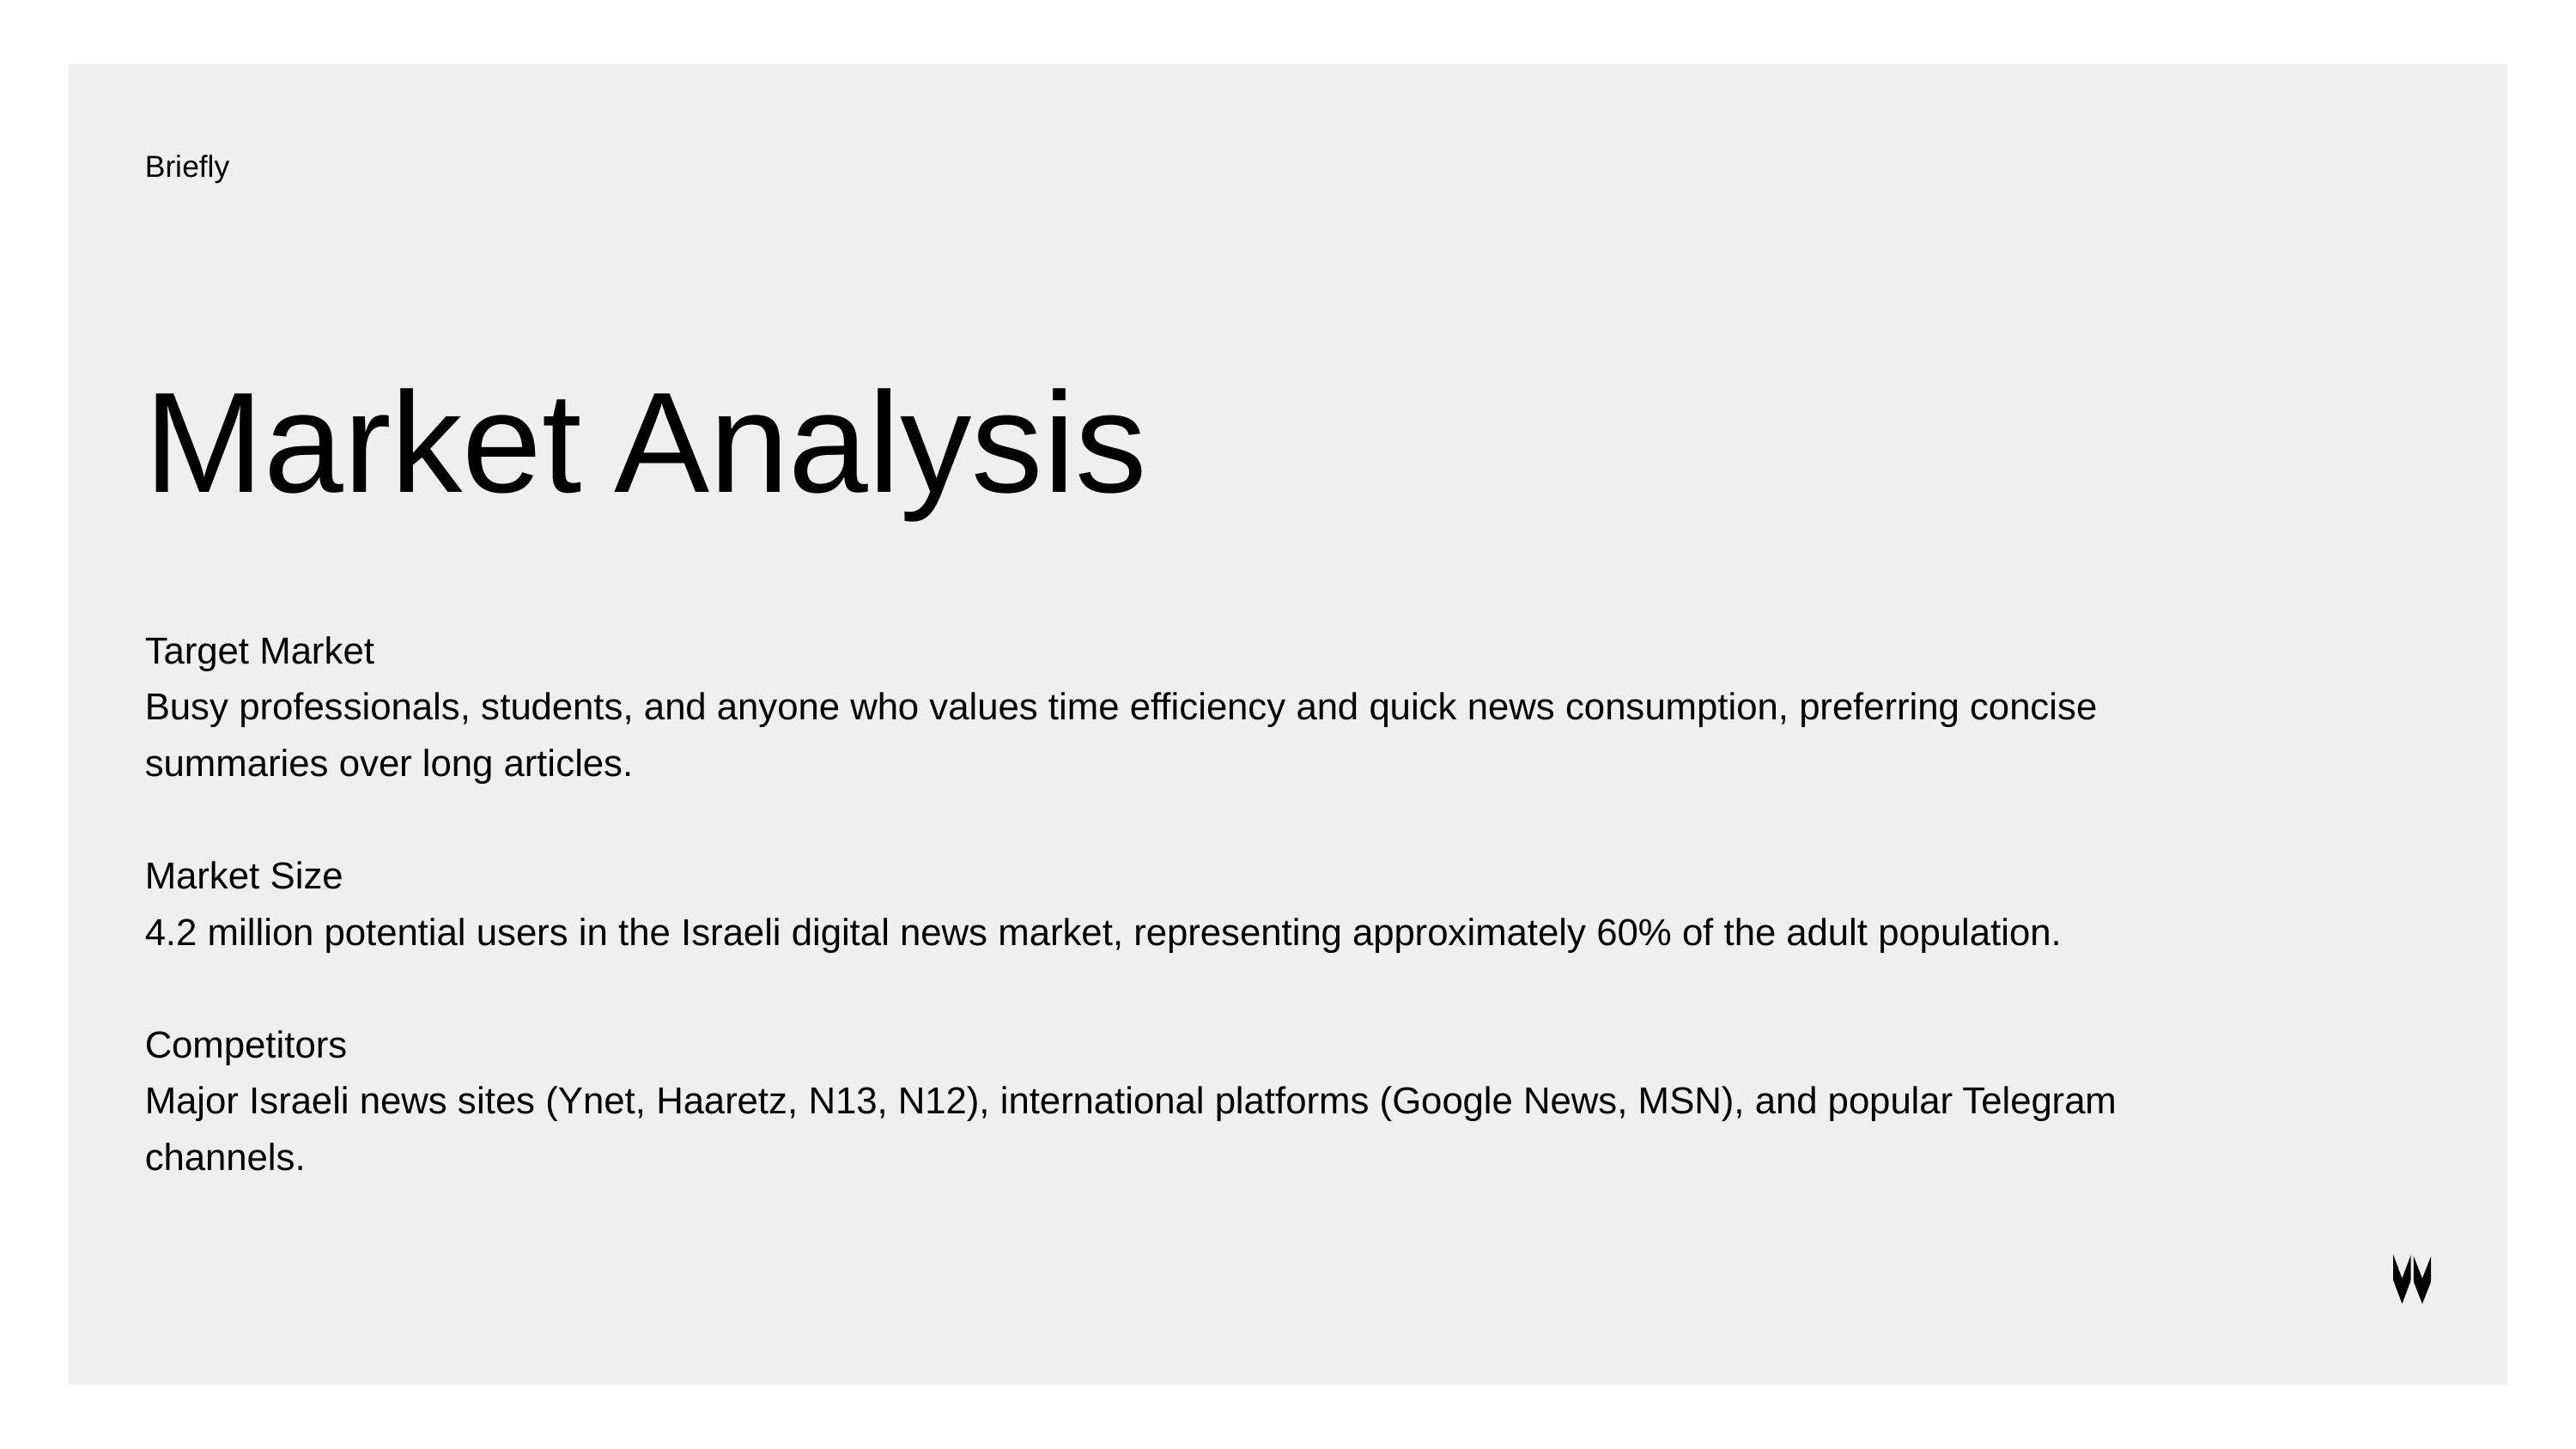

Briefly
Market Analysis

Target Market
Busy professionals, students, and anyone who values time efficiency and quick news consumption, preferring concise summaries over long articles.

Market Size
4.2 million potential users in the Israeli digital news market, representing approximately 60% of the adult population.

Competitors
Major Israeli news sites (Ynet, Haaretz, N13, N12), international platforms (Google News, MSN), and popular Telegram channels.